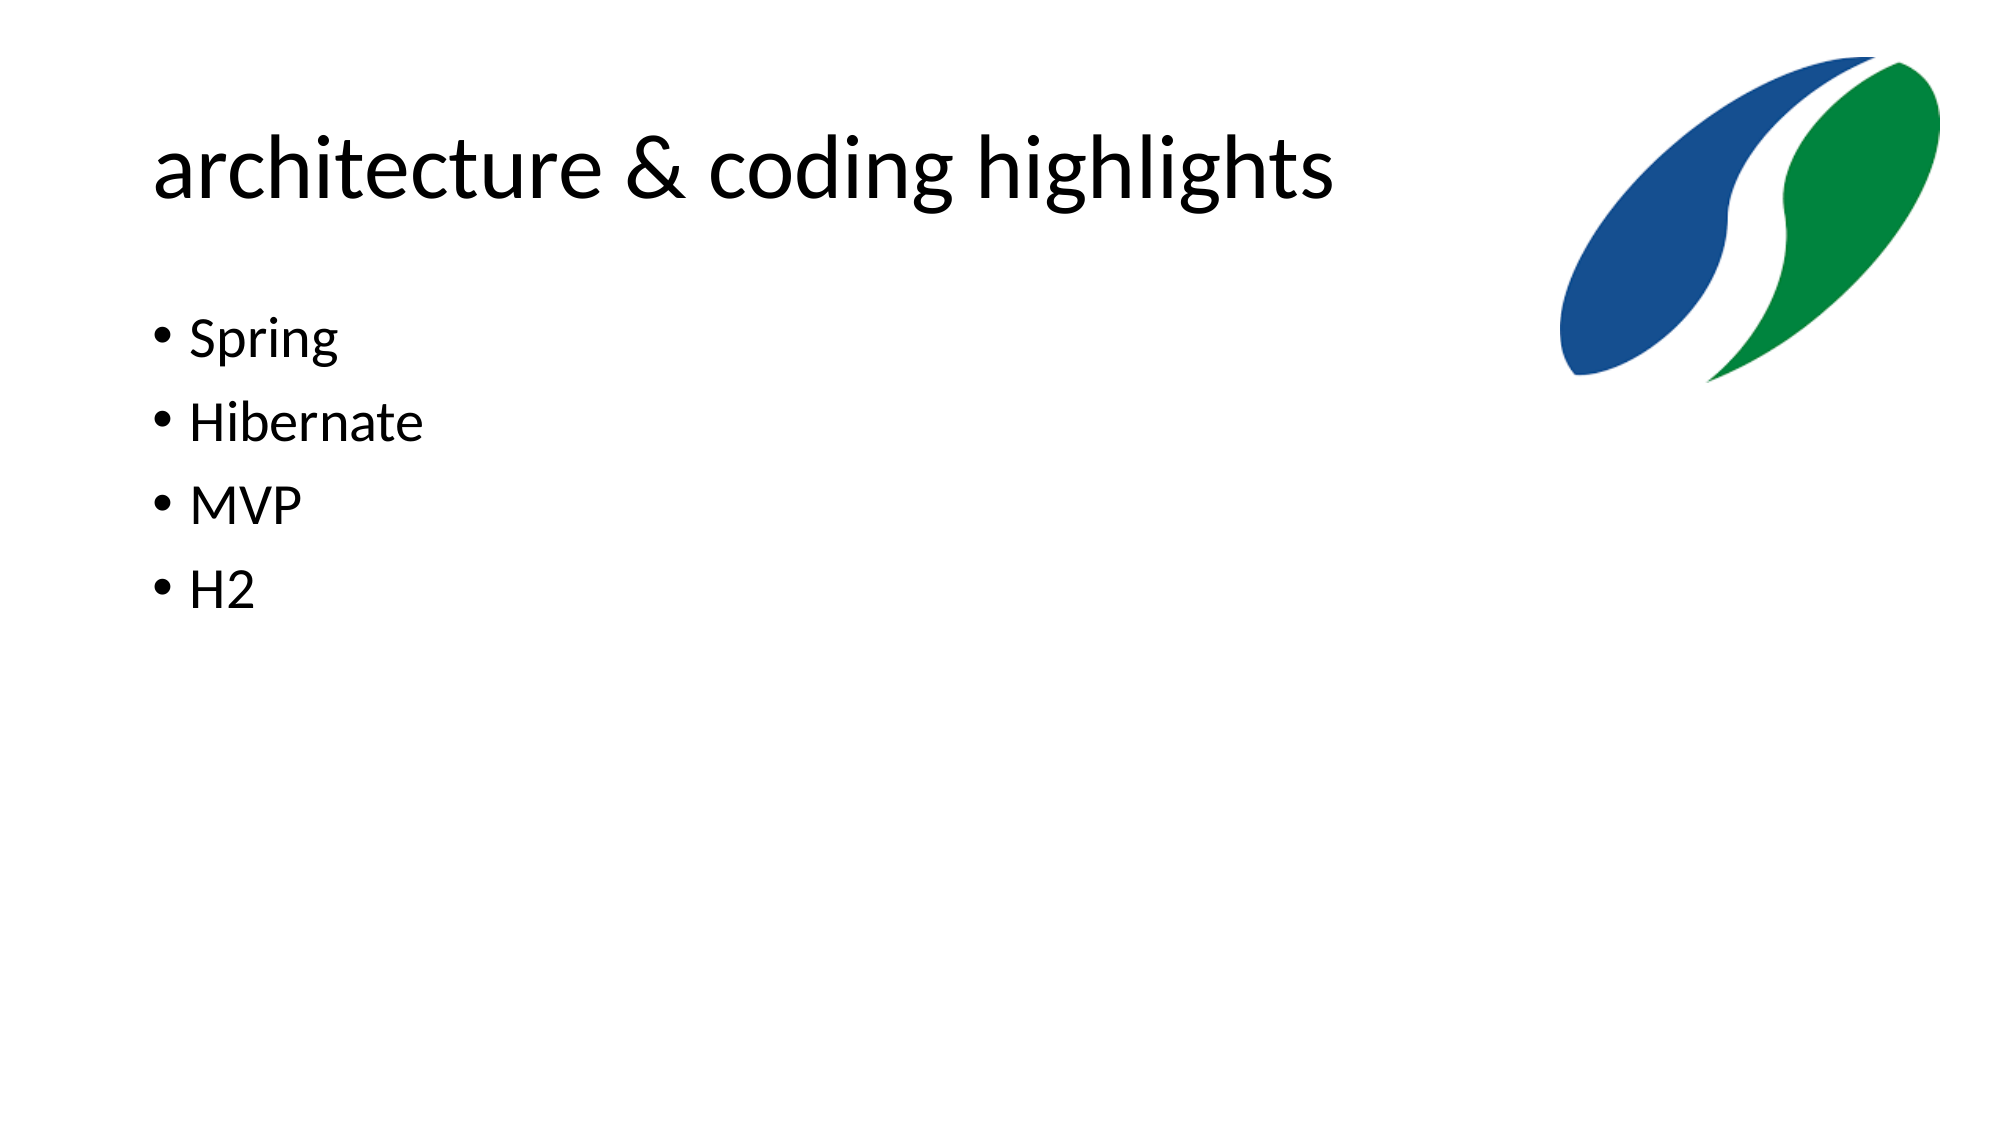

# architecture & coding highlights
Spring
Hibernate
MVP
H2